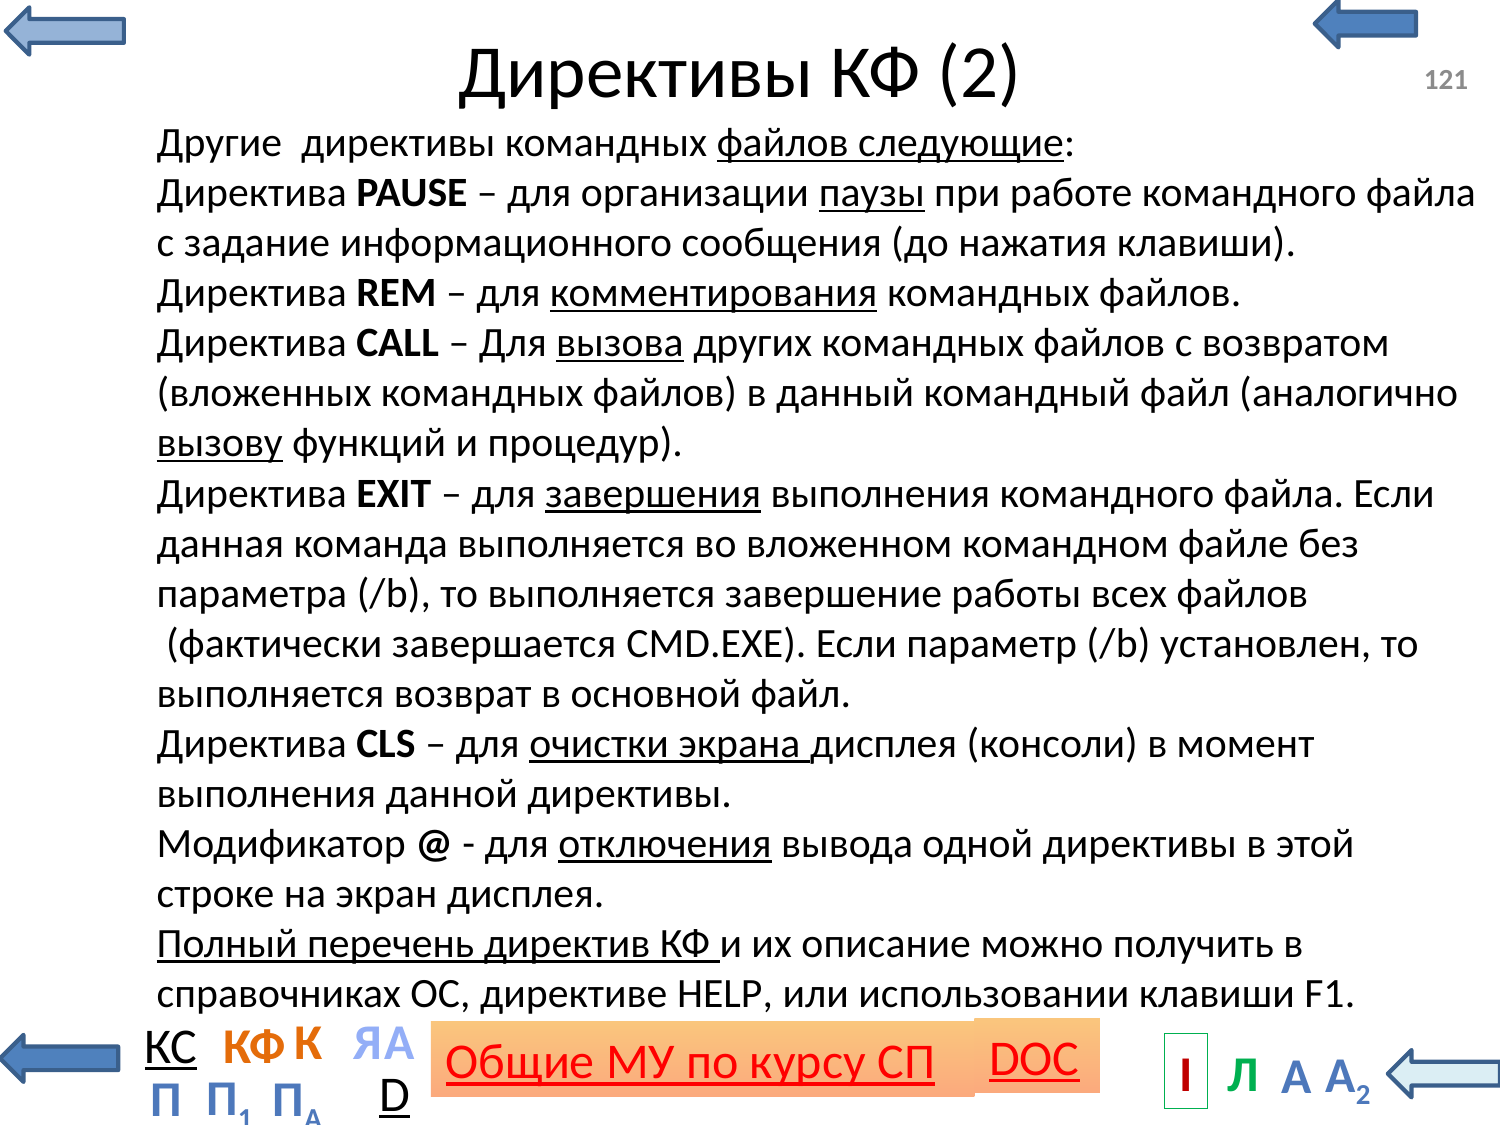

# Директивы КФ (2)
121
Другие  директивы командных файлов следующие:
Директива PAUSE – для организации паузы при работе командного файла с задание информационного сообщения (до нажатия клавиши).
Директива REM – для комментирования командных файлов.
Директива CALL – Для вызова других командных файлов с возвратом (вложенных командных файлов) в данный командный файл (аналогично вызову функций и процедур).
Директива EXIT – для завершения выполнения командного файла. Если данная команда выполняется во вложенном командном файле без параметра (/b), то выполняется завершение работы всех файлов
 (фактически завершается CMD.EXE). Если параметр (/b) установлен, то выполняется возврат в основной файл.
Директива CLS – для очистки экрана дисплея (консоли) в момент выполнения данной директивы.
Модификатор @ - для отключения вывода одной директивы в этой строке на экран дисплея.
Полный перечень директив КФ и их описание можно получить в справочниках ОС, директиве HELP, или использовании клавиши F1.